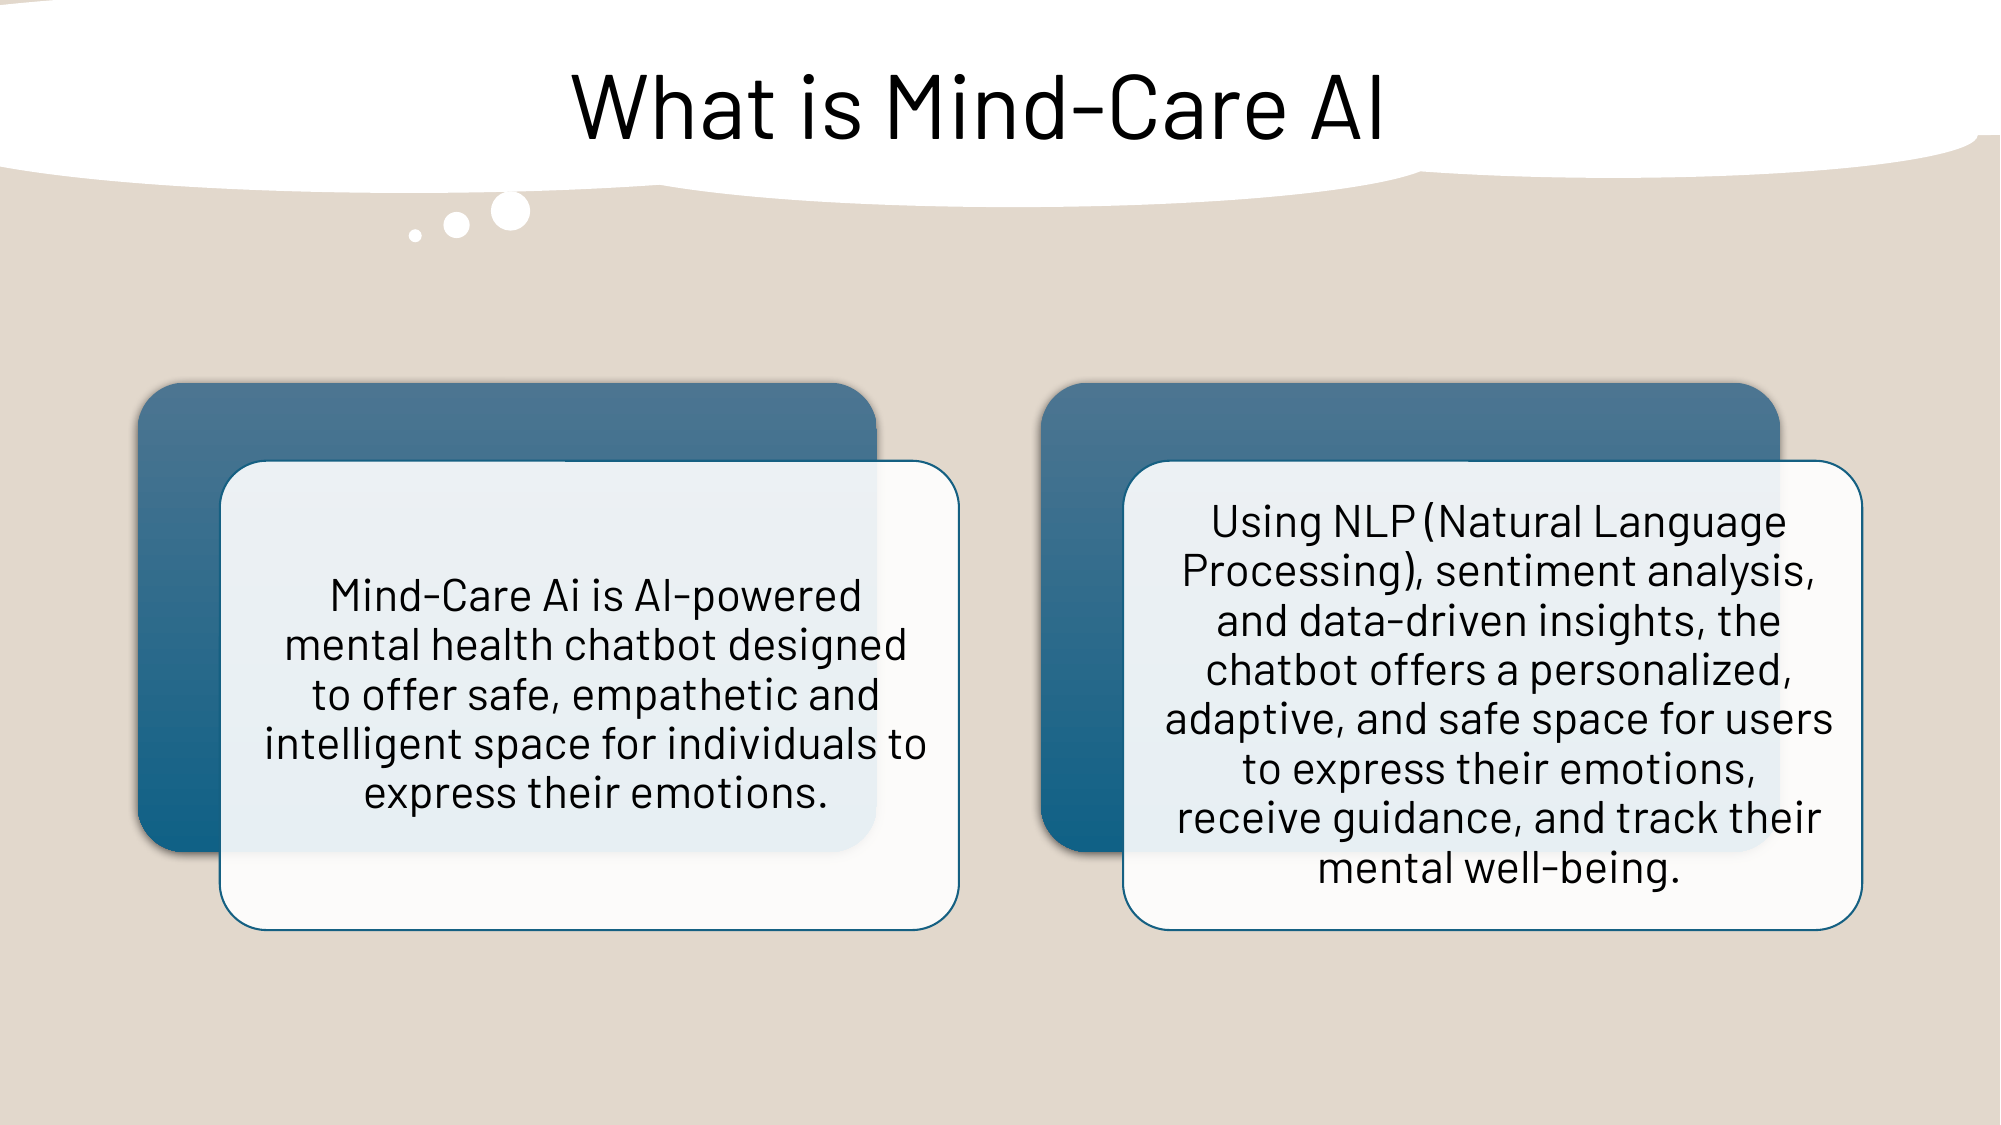

What is Mind-Care AI
Mind-Care Ai is AI-powered mental health chatbot designed to offer safe, empathetic and intelligent space for individuals to express their emotions.
Using NLP (Natural Language Processing), sentiment analysis, and data-driven insights, the chatbot offers a personalized, adaptive, and safe space for users to express their emotions, receive guidance, and track their mental well-being.